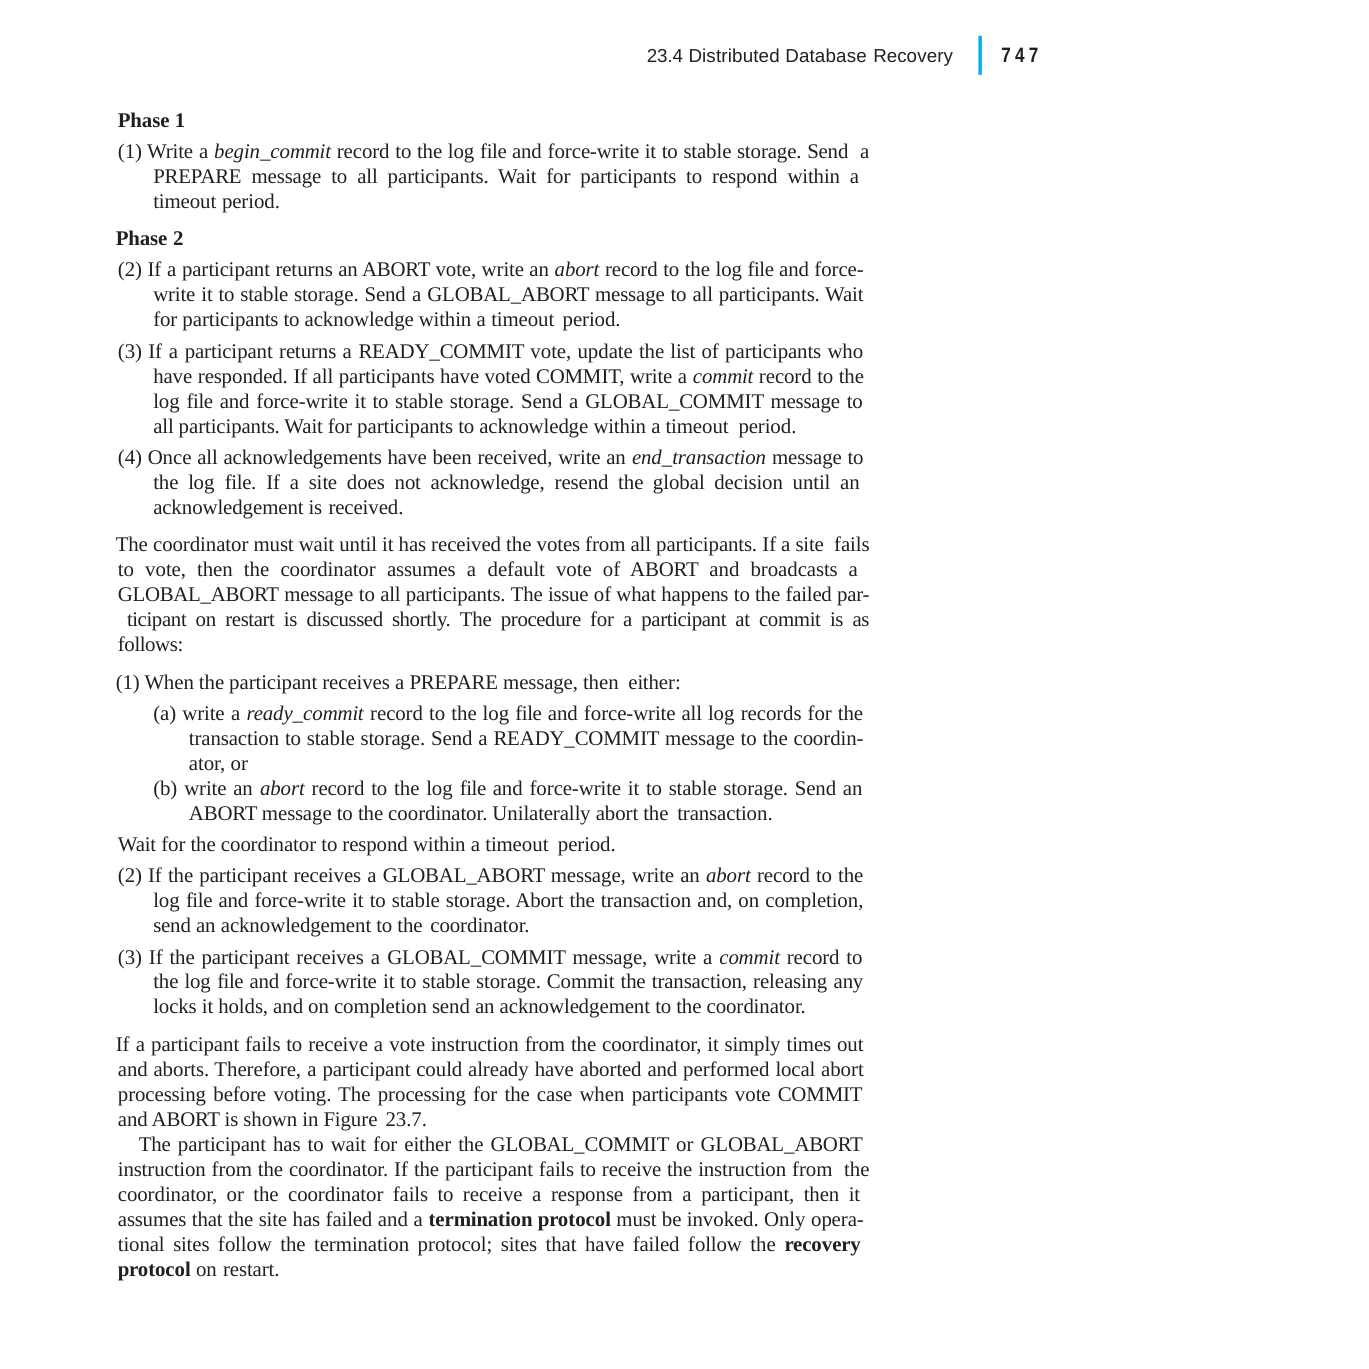

|
747
23.4 Distributed Database Recovery
Phase 1
(1) Write a begin_commit record to the log file and force-write it to stable storage. Send  a PREPARE message to all participants. Wait for participants to respond within a  timeout period.
Phase 2
(2) If a participant returns an ABORT vote, write an abort record to the log file and force-  write it to stable storage. Send a GLOBAL_ABORT message to all participants. Wait  for participants to acknowledge within a timeout period.
(3) If a participant returns a READY_COMMIT vote, update the list of participants who  have responded. If all participants have voted COMMIT, write a commit record to the  log file and force-write it to stable storage. Send a GLOBAL_COMMIT message to  all participants. Wait for participants to acknowledge within a timeout period.
(4) Once all acknowledgements have been received, write an end_transaction message to  the log file. If a site does not acknowledge, resend the global decision until an  acknowledgement is received.
The coordinator must wait until it has received the votes from all participants. If a site  fails to vote, then the coordinator assumes a default vote of ABORT and broadcasts a  GLOBAL_ABORT message to all participants. The issue of what happens to the failed par-  ticipant on restart is discussed shortly. The procedure for a participant at commit is as follows:
(1) When the participant receives a PREPARE message, then either:
(a) write a ready_commit record to the log file and force-write all log records for the  transaction to stable storage. Send a READY_COMMIT message to the coordin-  ator, or
(b) write an abort record to the log file and force-write it to stable storage. Send an  ABORT message to the coordinator. Unilaterally abort the transaction.
Wait for the coordinator to respond within a timeout period.
(2) If the participant receives a GLOBAL_ABORT message, write an abort record to the  log file and force-write it to stable storage. Abort the transaction and, on completion,  send an acknowledgement to the coordinator.
(3) If the participant receives a GLOBAL_COMMIT message, write a commit record to  the log file and force-write it to stable storage. Commit the transaction, releasing any  locks it holds, and on completion send an acknowledgement to the coordinator.
If a participant fails to receive a vote instruction from the coordinator, it simply times out  and aborts. Therefore, a participant could already have aborted and performed local abort  processing before voting. The processing for the case when participants vote COMMIT  and ABORT is shown in Figure 23.7.
The participant has to wait for either the GLOBAL_COMMIT or GLOBAL_ABORT  instruction from the coordinator. If the participant fails to receive the instruction from  the coordinator, or the coordinator fails to receive a response from a participant, then it  assumes that the site has failed and a termination protocol must be invoked. Only opera-  tional sites follow the termination protocol; sites that have failed follow the recovery  protocol on restart.